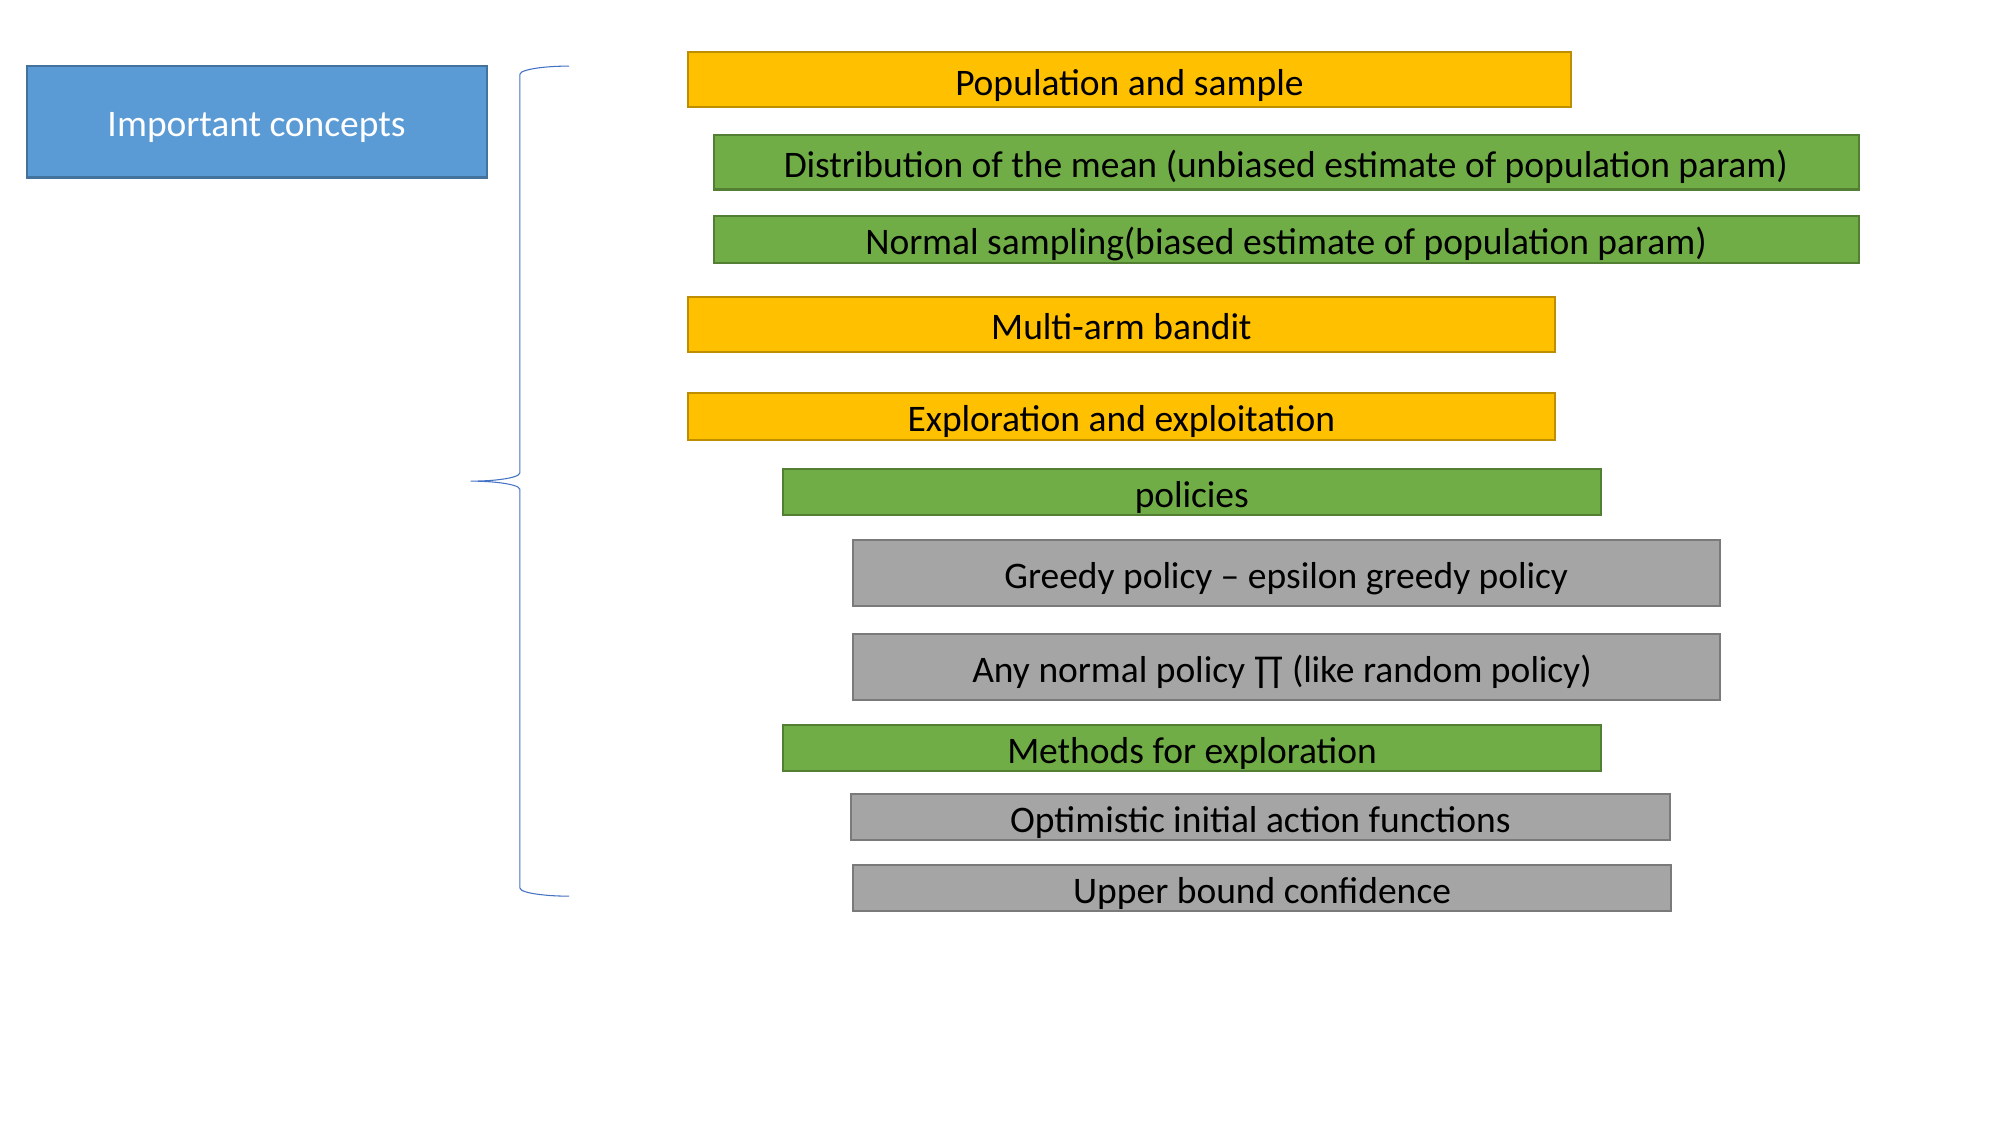

Population and sample
Important concepts

Distribution of the mean (unbiased estimate of population param)
Normal sampling(biased estimate of population param)
Multi-arm bandit
Exploration and exploitation
policies
Greedy policy – epsilon greedy policy
Any normal policy ∏ (like random policy)
Methods for exploration
Optimistic initial action functions
Upper bound confidence